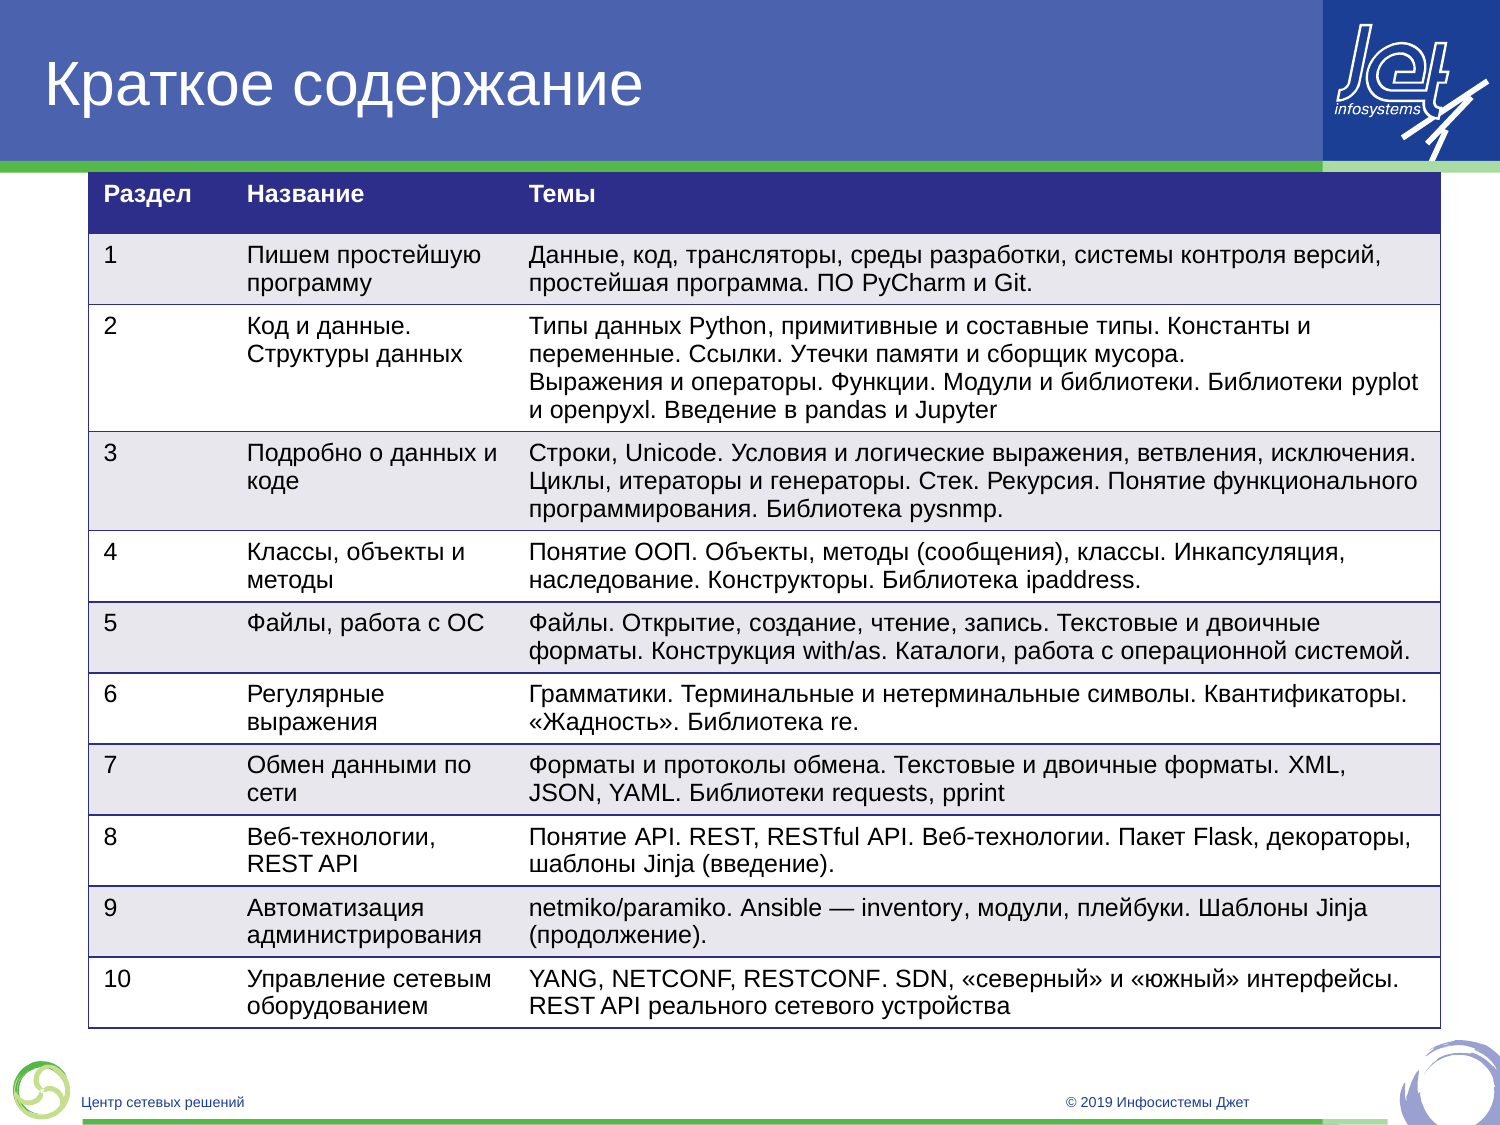

# Краткое содержание
| Раздел | Название | Темы |
| --- | --- | --- |
| 1 | Пишем простейшую программу | Данные, код, трансляторы, среды разработки, системы контроля версий, простейшая программа. ПО PyCharm и Git. |
| 2 | Код и данные. Структуры данных | Типы данных Python, примитивные и составные типы. Константы и переменные. Ссылки. Утечки памяти и сборщик мусора. Выражения и операторы. Функции. Модули и библиотеки. Библиотеки pyplot и openpyxl. Введение в pandas и Jupyter |
| 3 | Подробно о данных и коде | Строки, Unicode. Условия и логические выражения, ветвления, исключения. Циклы, итераторы и генераторы. Стек. Рекурсия. Понятие функционального программирования. Библиотека pysnmp. |
| 4 | Классы, объекты и методы | Понятие ООП. Объекты, методы (сообщения), классы. Инкапсуляция, наследование. Конструкторы. Библиотека ipaddress. |
| 5 | Файлы, работа с ОС | Файлы. Открытие, создание, чтение, запись. Текстовые и двоичные форматы. Конструкция with/as. Каталоги, работа с операционной системой. |
| 6 | Регулярные выражения | Грамматики. Терминальные и нетерминальные символы. Квантификаторы. «Жадность». Библиотека re. |
| 7 | Обмен данными по сети | Форматы и протоколы обмена. Текстовые и двоичные форматы. XML, JSON, YAML. Библиотеки requests, pprint |
| 8 | Веб-технологии, REST API | Понятие API. REST, RESTful API. Веб-технологии. Пакет Flask, декораторы, шаблоны Jinja (введение). |
| 9 | Автоматизация администрирования | netmiko/paramiko. Ansible — inventory, модули, плейбуки. Шаблоны Jinja (продолжение). |
| 10 | Управление сетевым оборудованием | YANG, NETCONF, RESTCONF. SDN, «северный» и «южный» интерфейсы. REST API реального сетевого устройства |